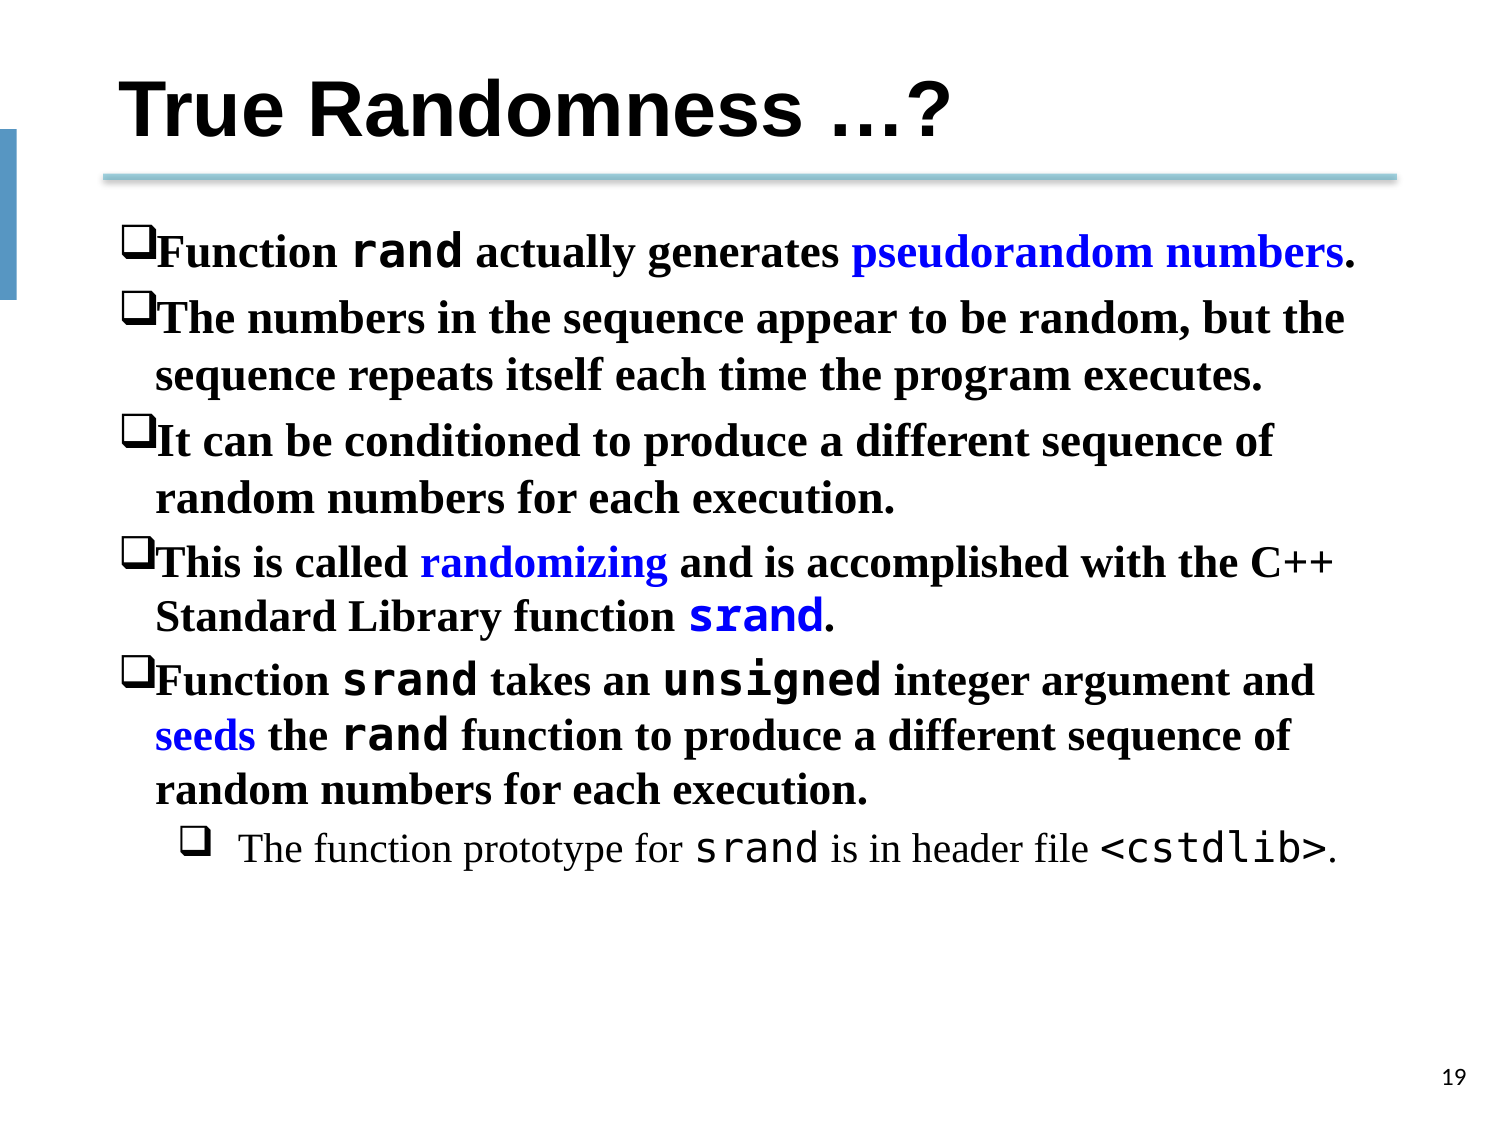

# True Randomness …?
Function rand actually generates pseudorandom numbers.
The numbers in the sequence appear to be random, but the sequence repeats itself each time the program executes.
It can be conditioned to produce a different sequence of random numbers for each execution.
This is called randomizing and is accomplished with the C++ Standard Library function srand.
Function srand takes an unsigned integer argument and seeds the rand function to produce a different sequence of random numbers for each execution.
The function prototype for srand is in header file <cstdlib>.

19